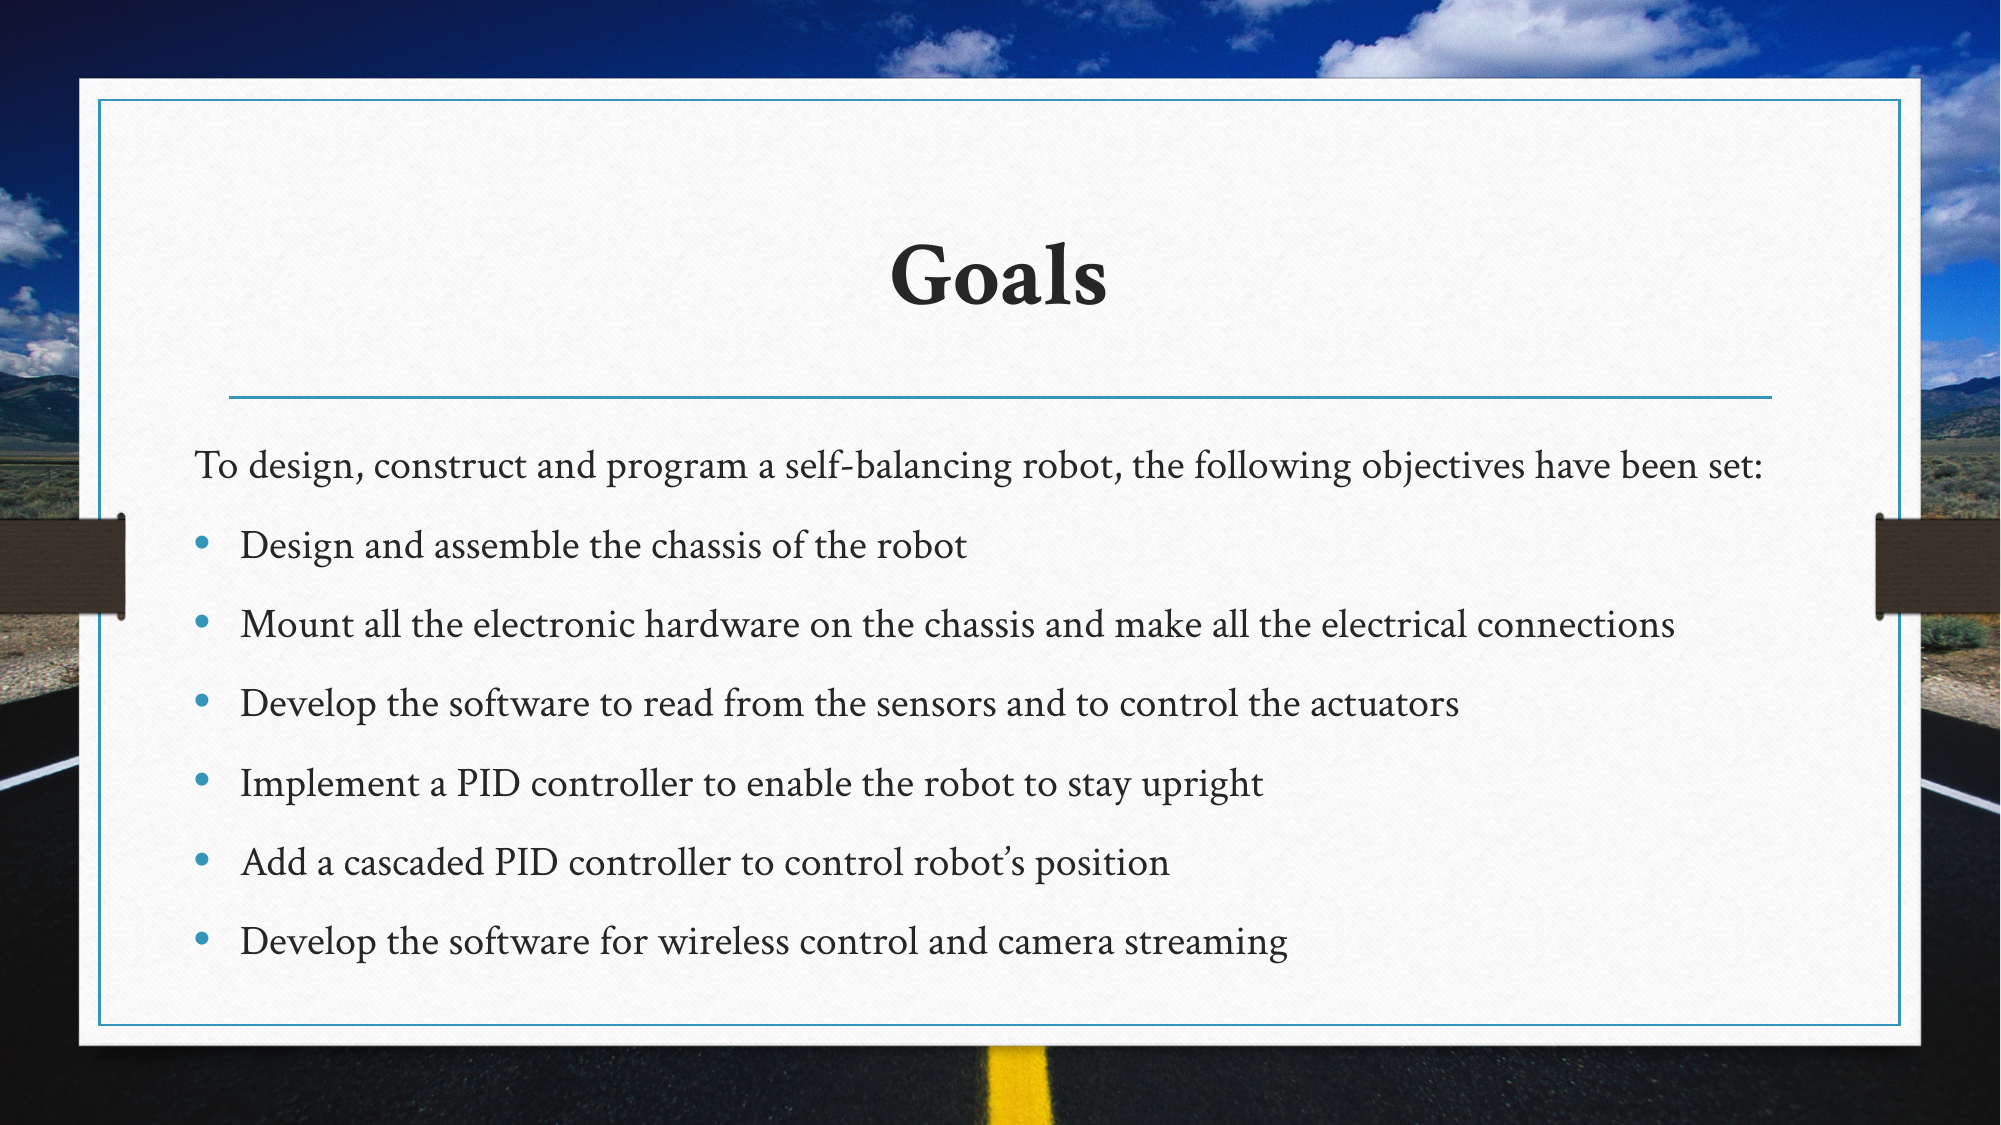

# Goals
To design, construct and program a self-balancing robot, the following objectives have been set:
Design and assemble the chassis of the robot
Mount all the electronic hardware on the chassis and make all the electrical connections
Develop the software to read from the sensors and to control the actuators
Implement a PID controller to enable the robot to stay upright
Add a cascaded PID controller to control robot’s position
Develop the software for wireless control and camera streaming